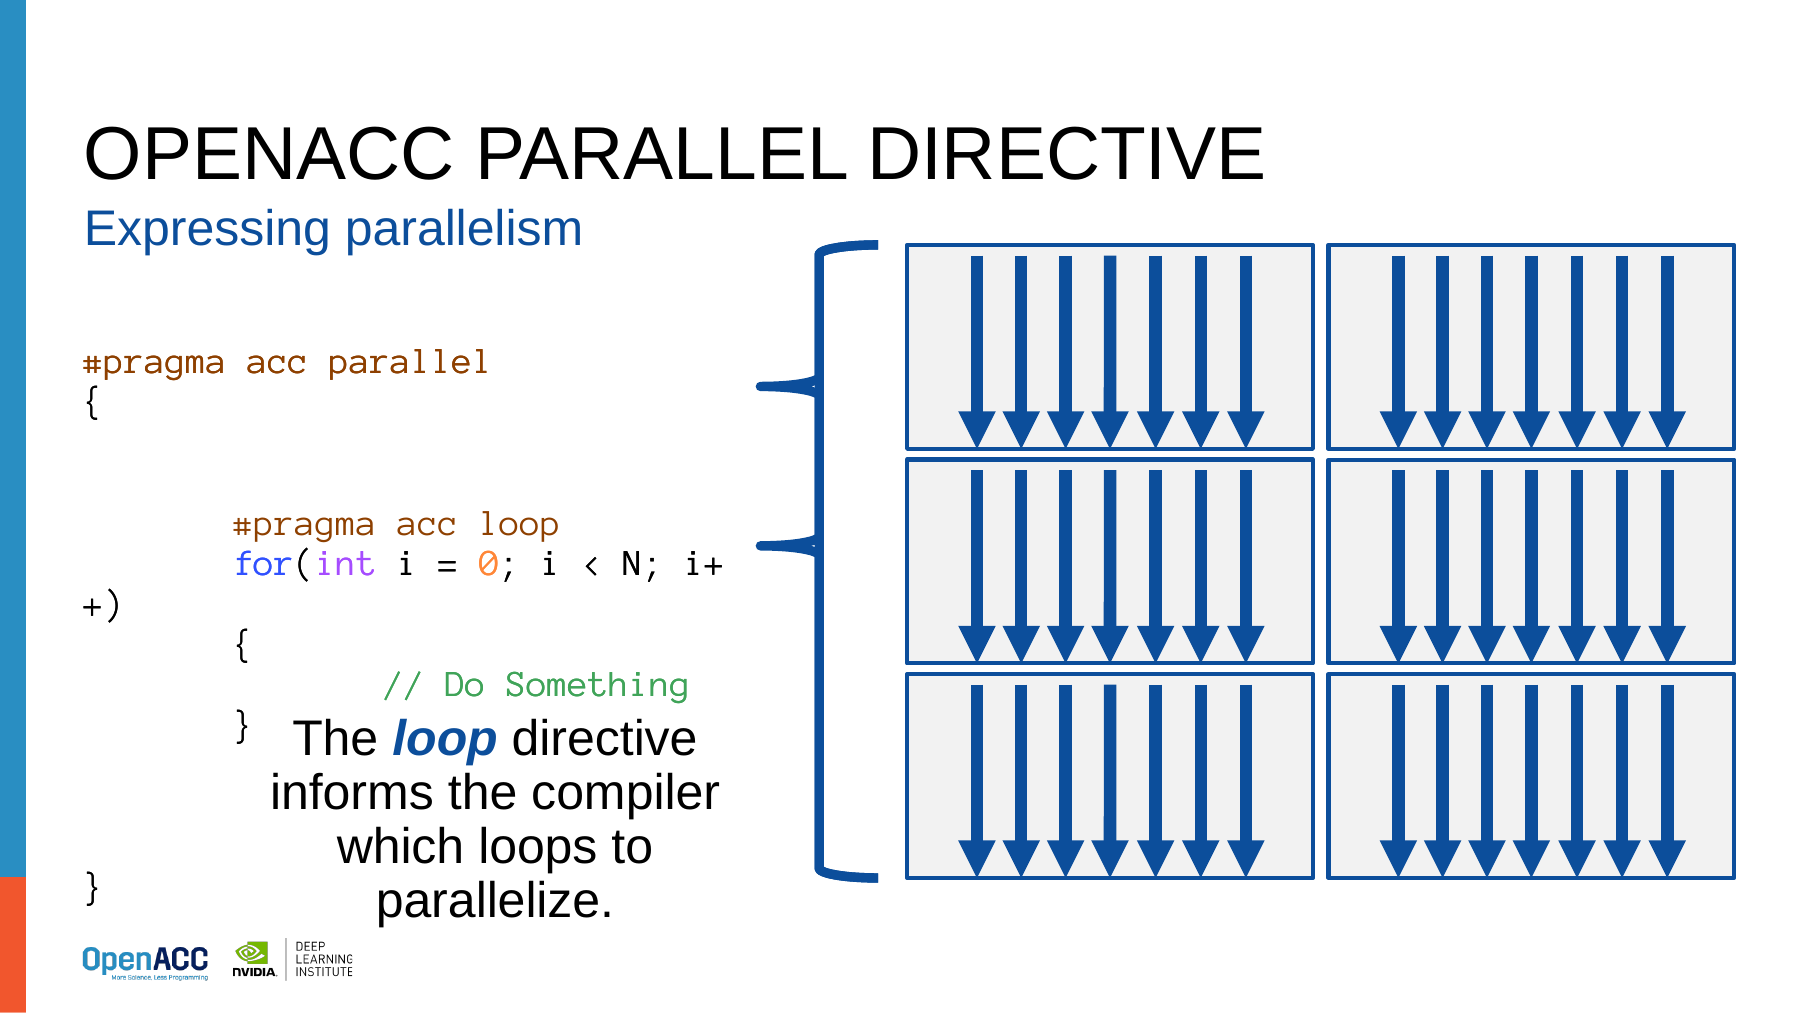

# OPENACC PARALLEL DIRECTIVE
Expressing parallelism

#pragma acc parallel
{

	for(int i = 0; i < N; i++)
	{
		// Do Something
	}

}
#pragma acc parallel
{

	#pragma acc loop
	for(int i = 0; i < N; i++)
	{
		// Do Something
	}

}

The loop directive informs the compiler which loops to parallelize.